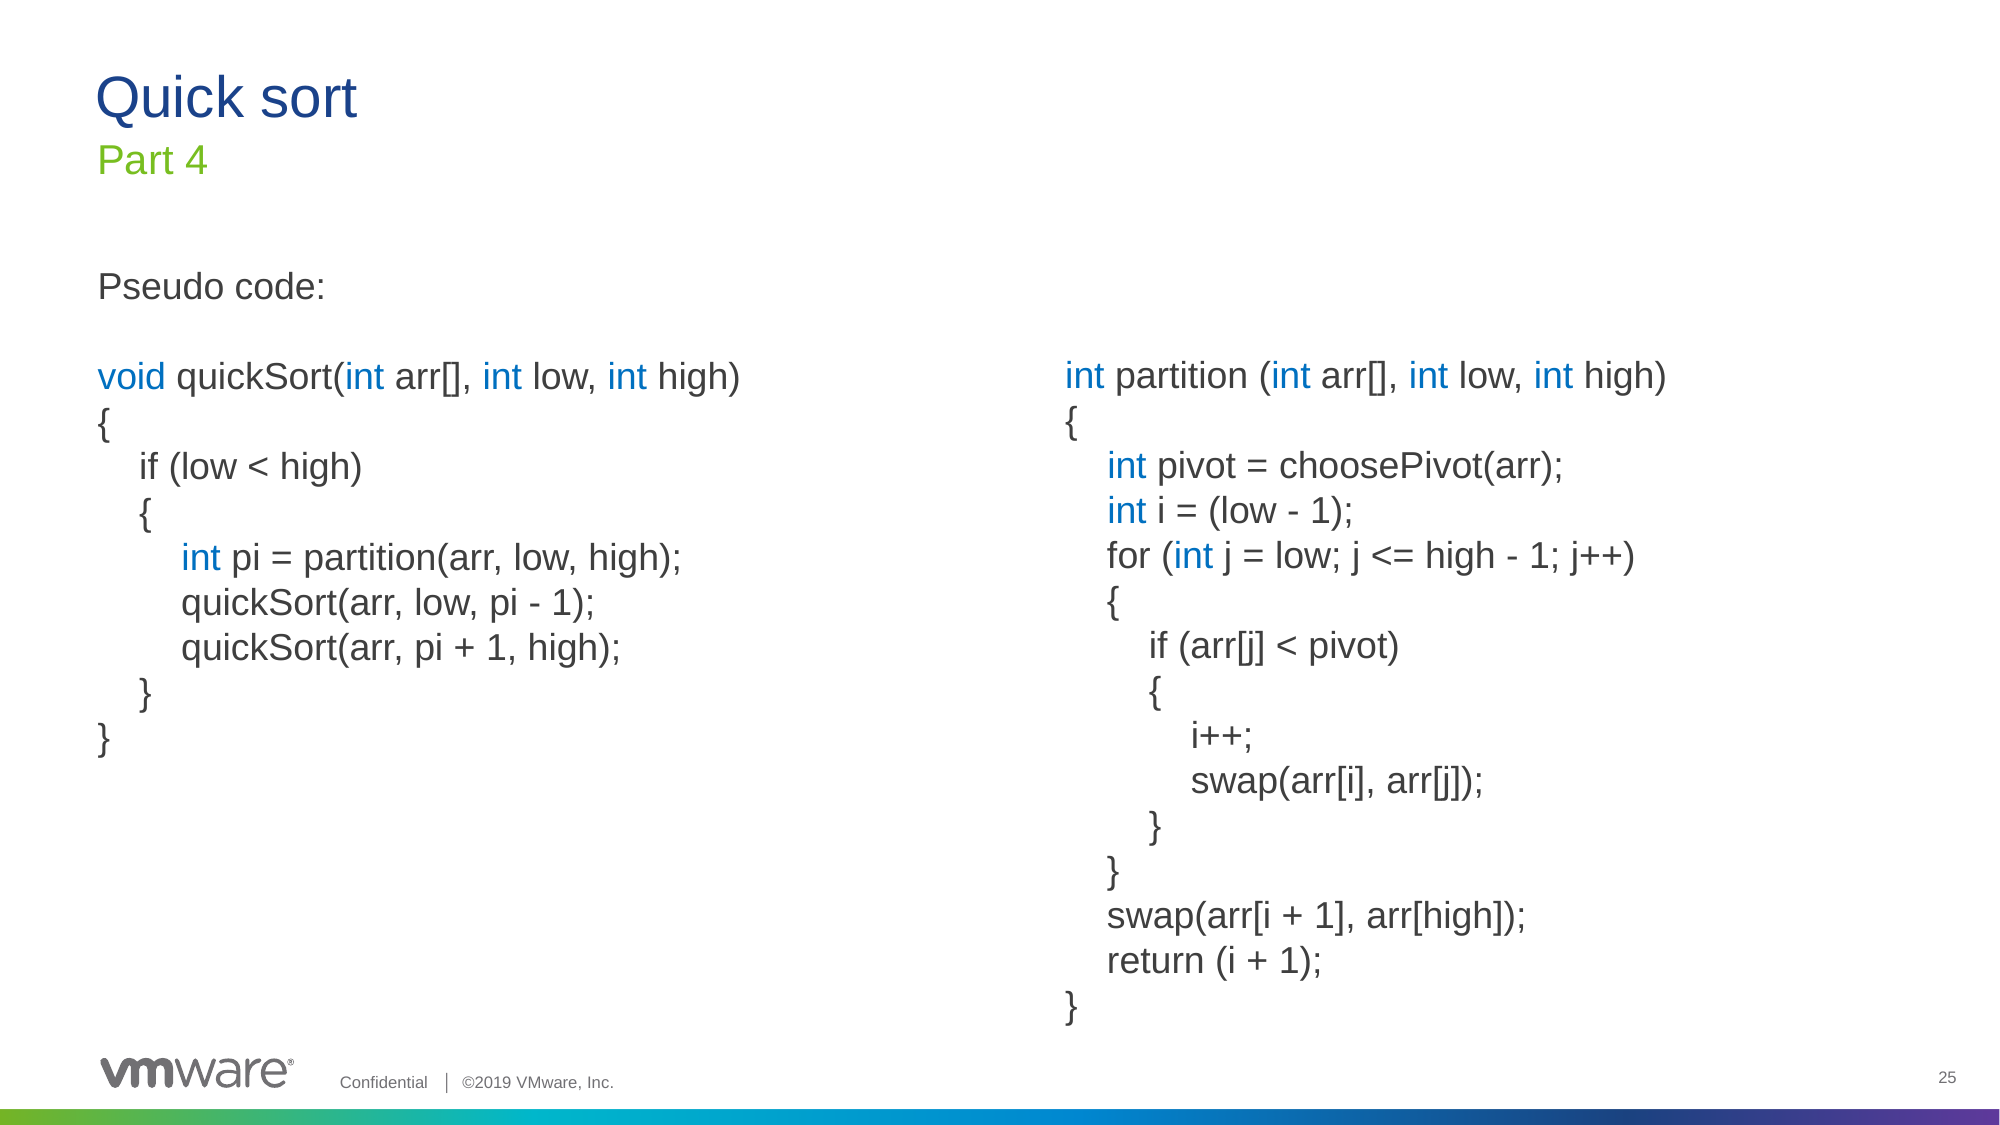

# Quick sort
Part 4
Pseudo code:
void quickSort(int arr[], int low, int high)
{
    if (low < high)
    {
        int pi = partition(arr, low, high);
        quickSort(arr, low, pi - 1);
        quickSort(arr, pi + 1, high);
    }
}
int partition (int arr[], int low, int high)
{
    int pivot = choosePivot(arr);
    int i = (low - 1);
    for (int j = low; j <= high - 1; j++)
    {
        if (arr[j] < pivot)
        {
            i++;
            swap(arr[i], arr[j]);
        }
    }
    swap(arr[i + 1], arr[high]);
    return (i + 1);
}